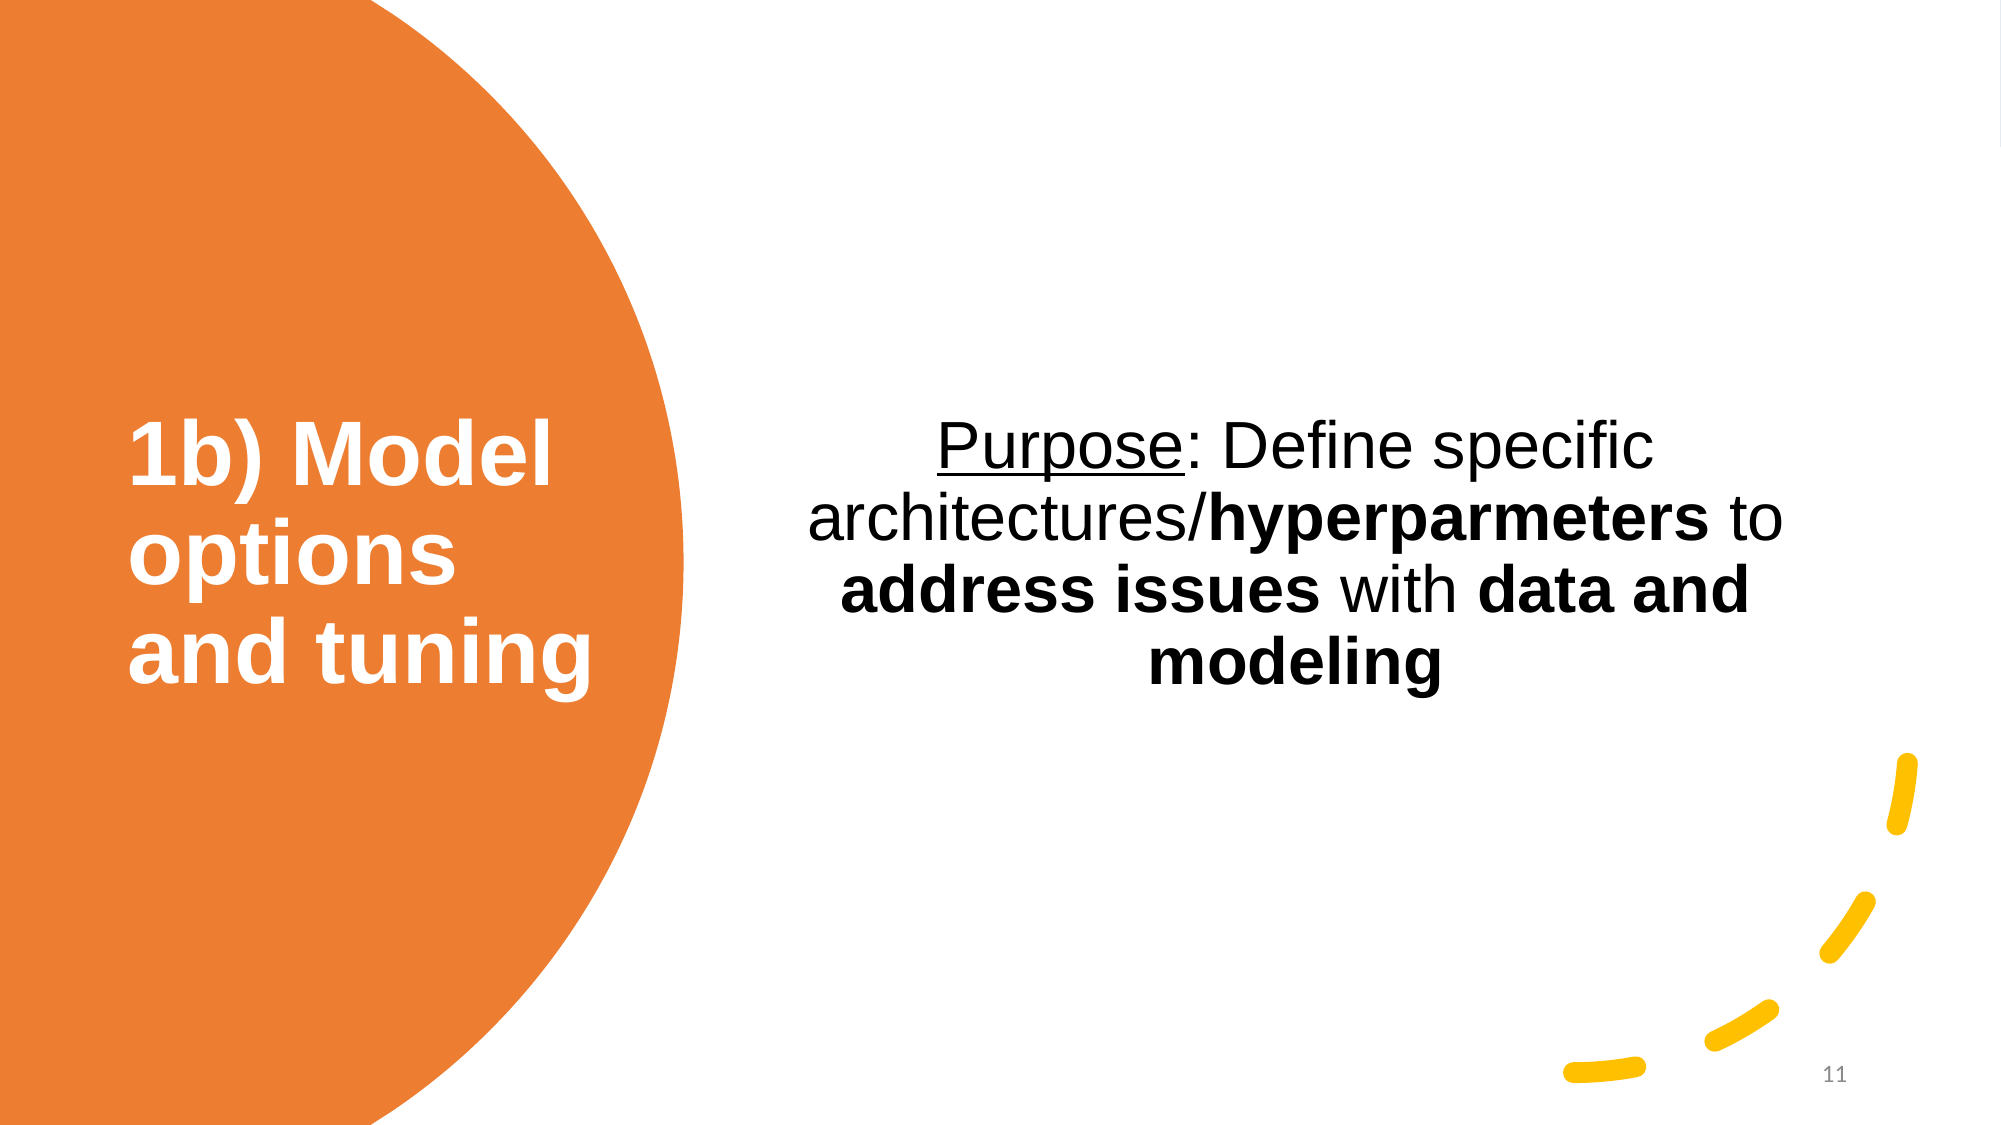

Purpose: Define specific architectures/hyperparmeters to address issues with data and modeling
# 1b) Model options and tuning

11